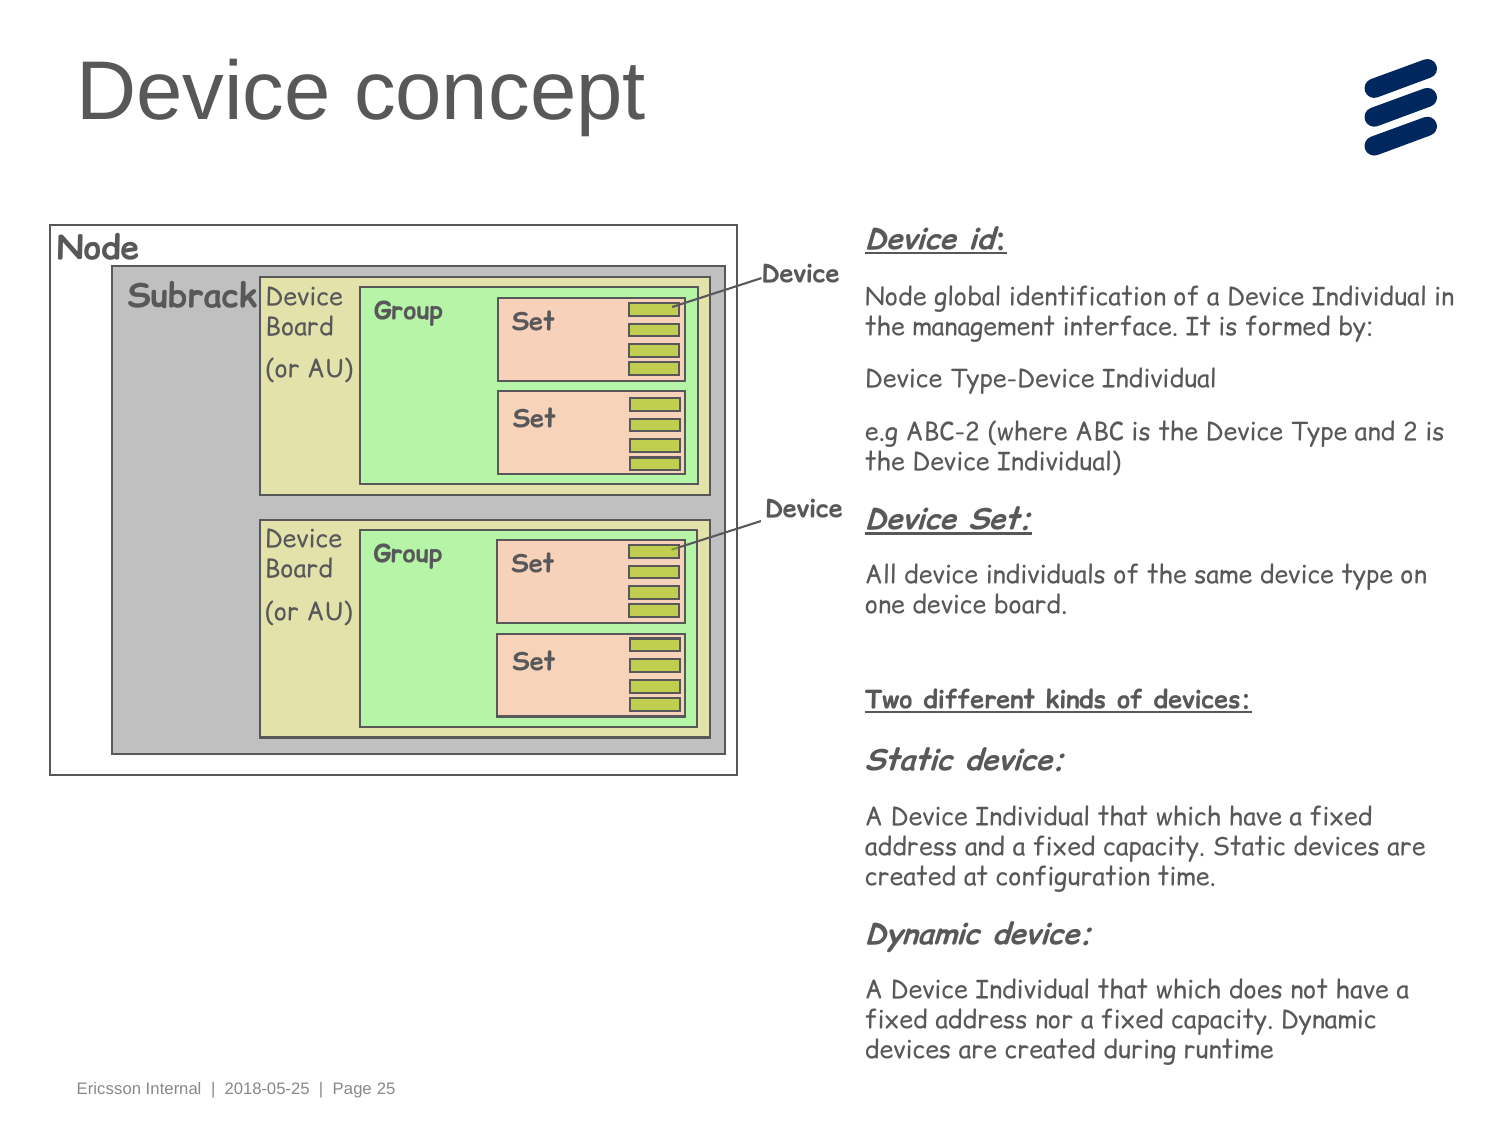

# Device concept
Device id:
Node global identification of a Device Individual in the management interface. It is formed by:
Device Type-Device Individual
e.g ABC-2 (where ABC is the Device Type and 2 is the Device Individual)
Device Set:
All device individuals of the same device type on one device board.

Two different kinds of devices:
Static device:
A Device Individual that which have a fixed address and a fixed capacity. Static devices are created at configuration time.
Dynamic device:
A Device Individual that which does not have a fixed address nor a fixed capacity. Dynamic devices are created during runtime

Node

Device

Subrack
Device
Board
(or AU)

Group

Set

Set

Device
Device
Board
(or AU)

Group

Set

Set